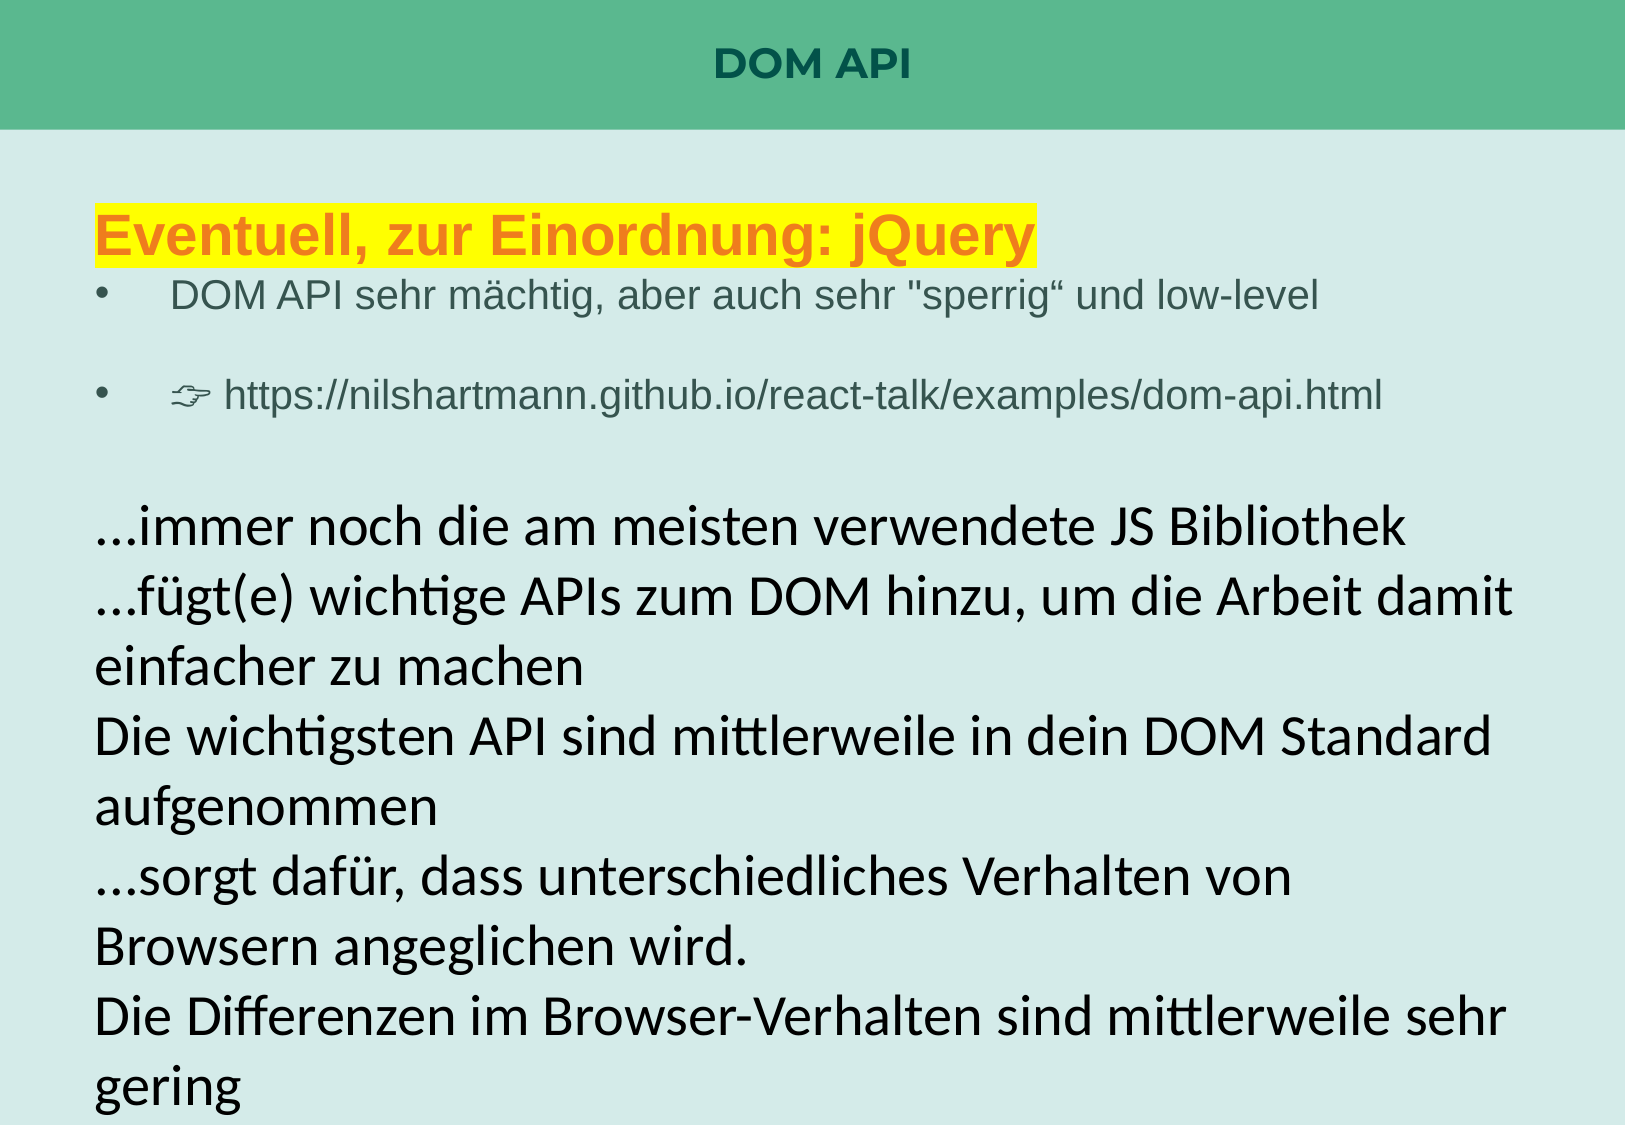

# DOM API
Eventuell, zur Einordnung: jQuery
DOM API sehr mächtig, aber auch sehr "sperrig“ und low-level

👉 https://nilshartmann.github.io/react-talk/examples/dom-api.html

...immer noch die am meisten verwendete JS Bibliothek
...fügt(e) wichtige APIs zum DOM hinzu, um die Arbeit damit einfacher zu machen
Die wichtigsten API sind mittlerweile in dein DOM Standard aufgenommen
...sorgt dafür, dass unterschiedliches Verhalten von Browsern angeglichen wird.
Die Differenzen im Browser-Verhalten sind mittlerweile sehr gering
...immer noch die "falsche" Abstraktionsebene für "echte" Anwendungen im Browser